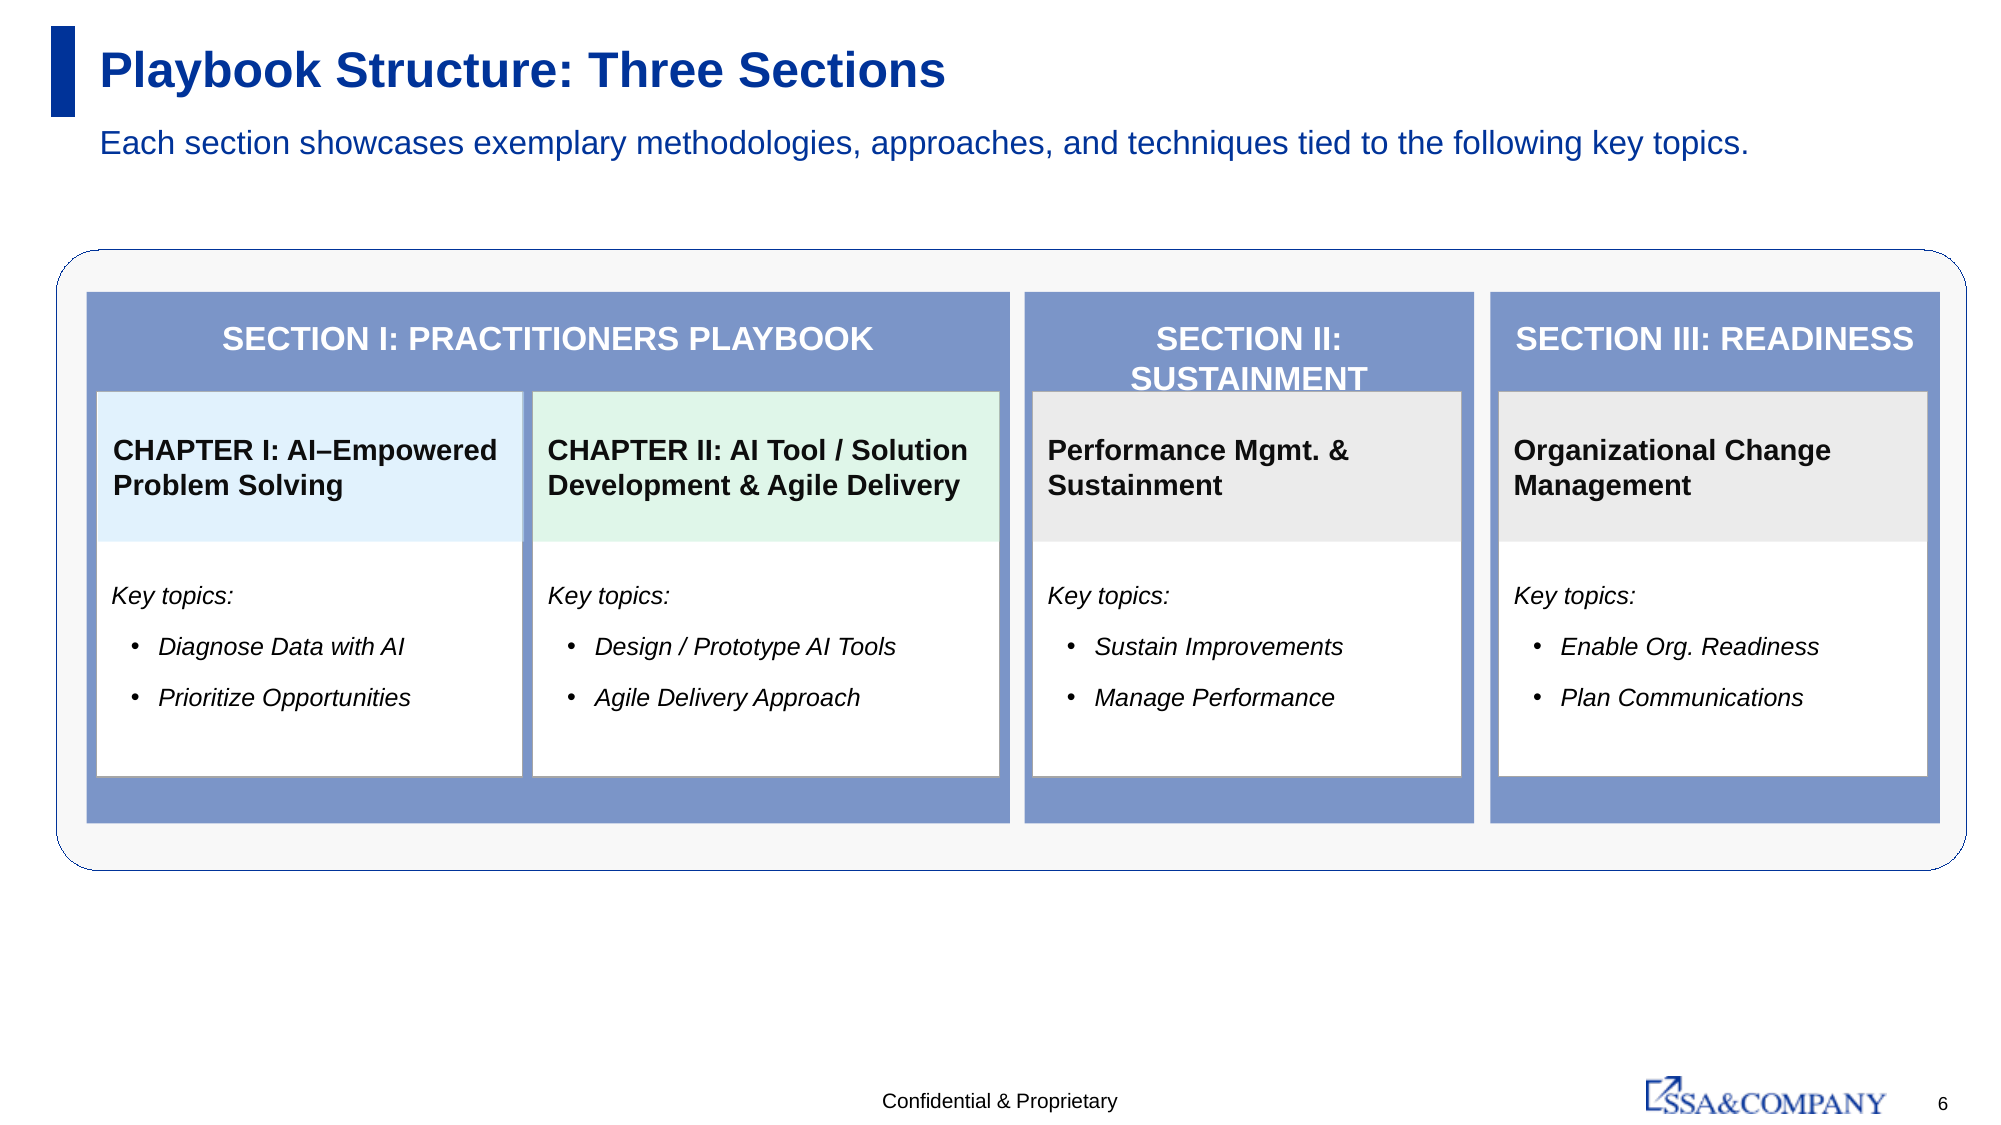

# Playbook Structure: Three Sections
Each section showcases exemplary methodologies, approaches, and techniques tied to the following key topics.

SECTION I: PRACTITIONERS PLAYBOOK

SECTION II: SUSTAINMENT

SECTION III: READINESS

Key topics:
Diagnose Data with AI
Prioritize Opportunities
CHAPTER I: AI–Empowered Problem Solving
CHAPTER II: AI Tool / Solution Development & Agile Delivery

Key topics:
Design / Prototype AI Tools
Agile Delivery Approach

Key topics:
Sustain Improvements
Manage Performance

Performance Mgmt. & Sustainment
Organizational Change Management

Key topics:
Enable Org. Readiness
Plan Communications

Confidential & Proprietary